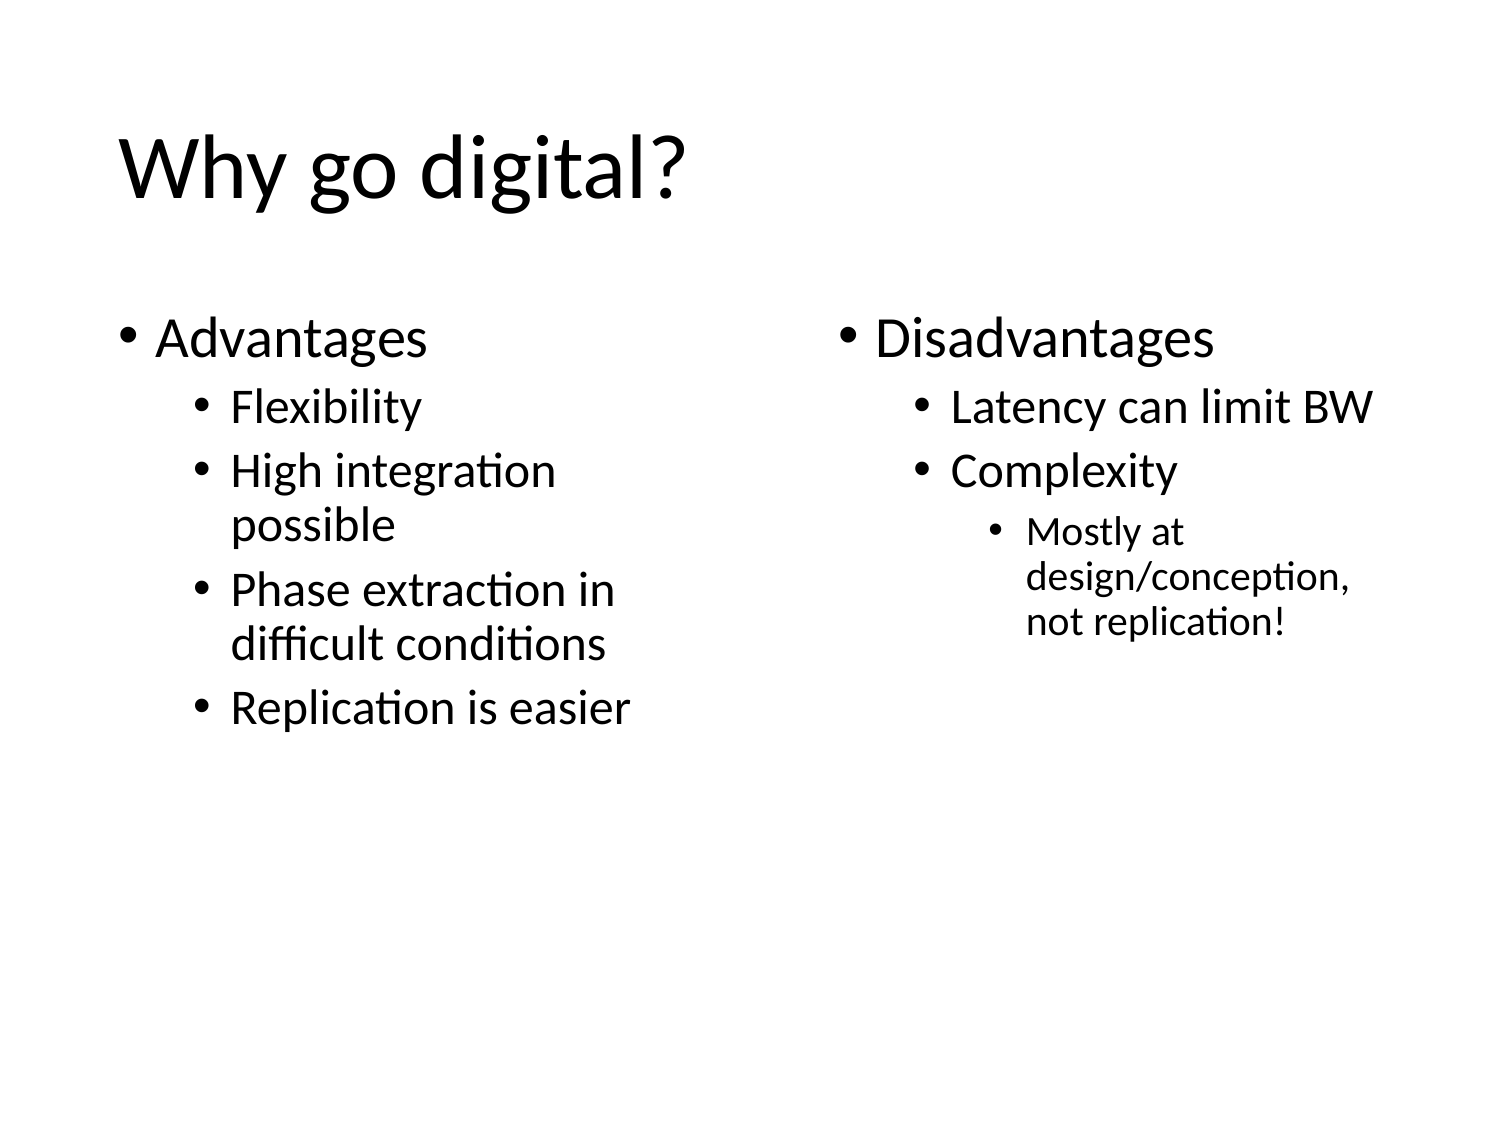

# Why go digital?
Advantages
Flexibility
High integration possible
Phase extraction in difficult conditions
Replication is easier

Disadvantages
Latency can limit BW
Complexity
Mostly at design/conception, not replication!